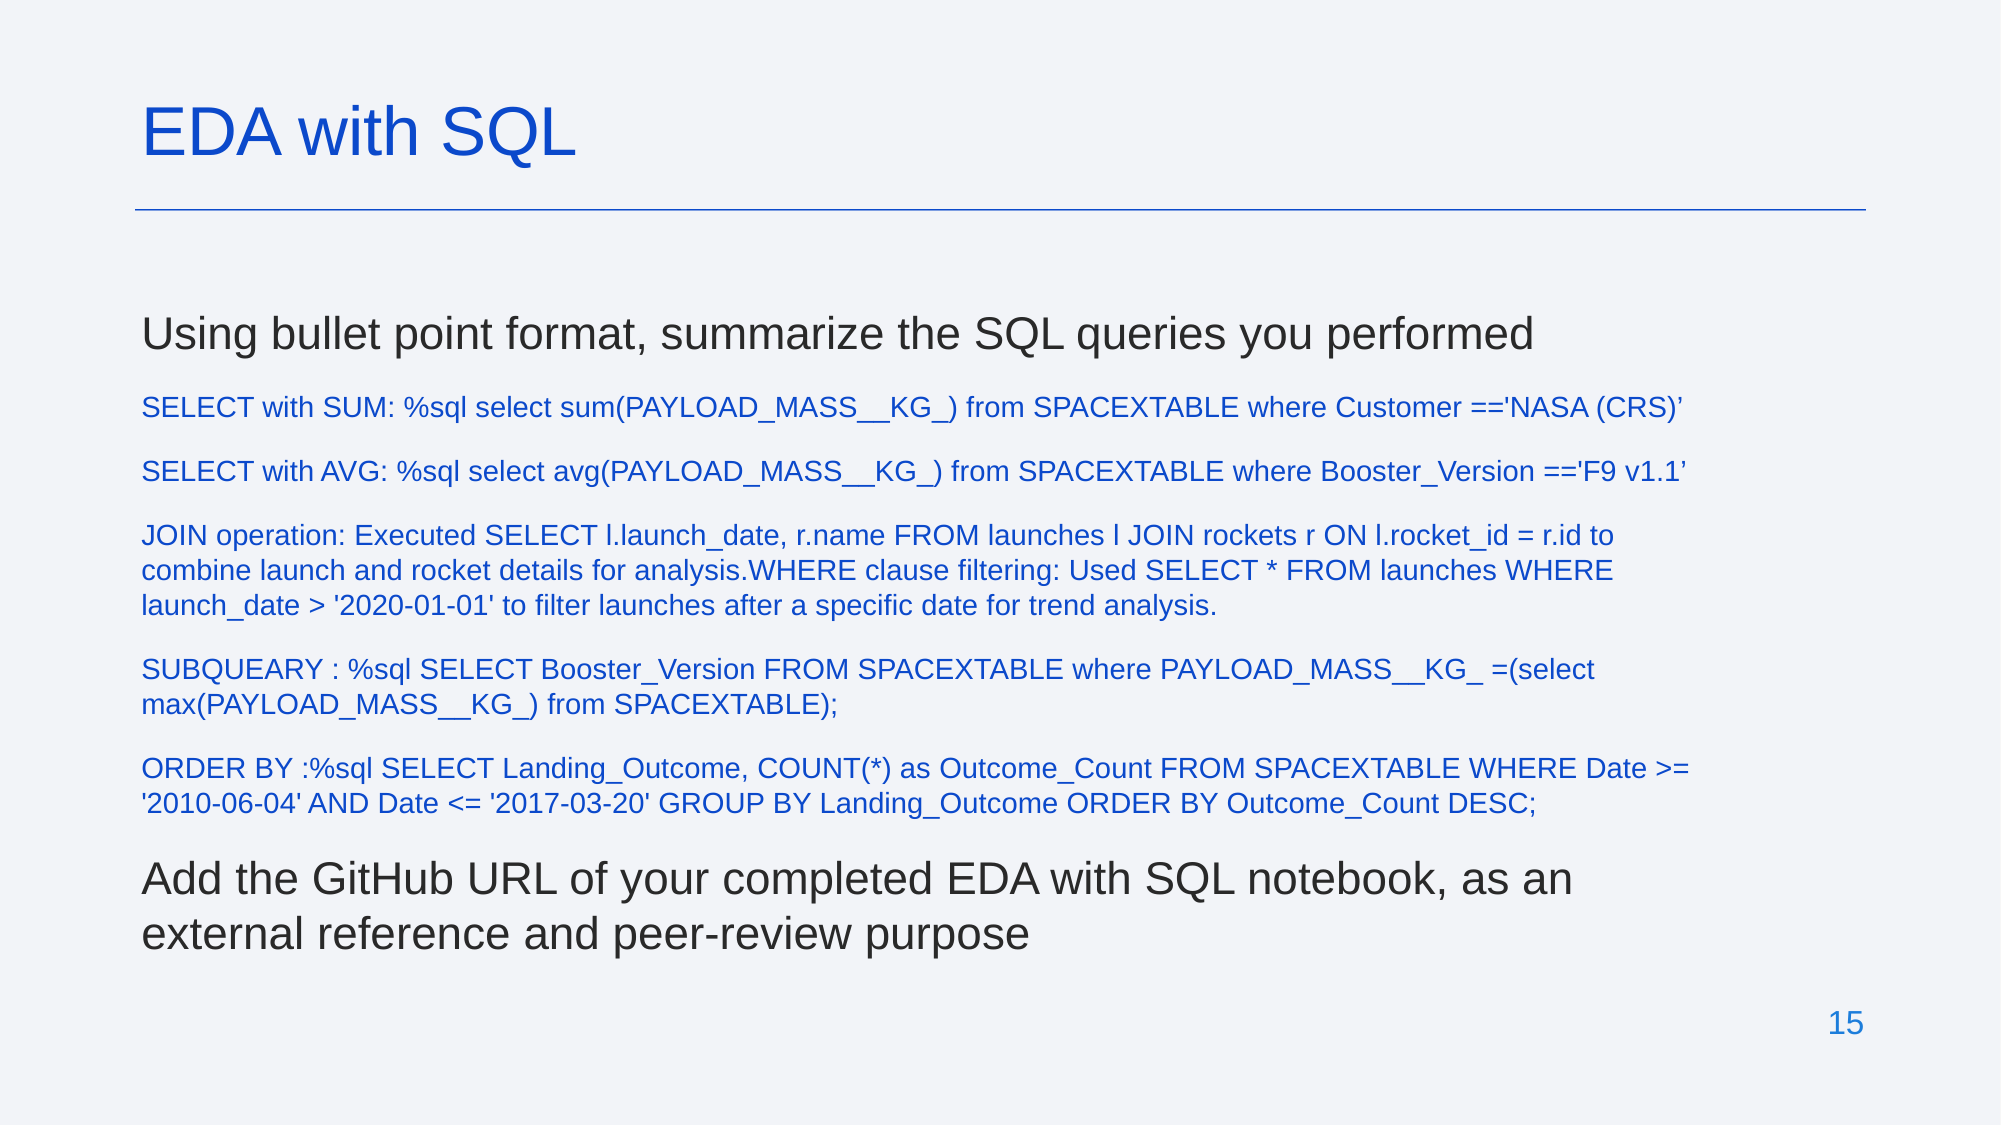

EDA with SQL
Using bullet point format, summarize the SQL queries you performed
SELECT with SUM: %sql select sum(PAYLOAD_MASS__KG_) from SPACEXTABLE where Customer =='NASA (CRS)’
SELECT with AVG: %sql select avg(PAYLOAD_MASS__KG_) from SPACEXTABLE where Booster_Version =='F9 v1.1’
JOIN operation: Executed SELECT l.launch_date, r.name FROM launches l JOIN rockets r ON l.rocket_id = r.id to combine launch and rocket details for analysis.WHERE clause filtering: Used SELECT * FROM launches WHERE launch_date > '2020-01-01' to filter launches after a specific date for trend analysis.
SUBQUEARY : %sql SELECT Booster_Version FROM SPACEXTABLE where PAYLOAD_MASS__KG_ =(select max(PAYLOAD_MASS__KG_) from SPACEXTABLE);
ORDER BY :%sql SELECT Landing_Outcome, COUNT(*) as Outcome_Count FROM SPACEXTABLE WHERE Date >= '2010-06-04' AND Date <= '2017-03-20' GROUP BY Landing_Outcome ORDER BY Outcome_Count DESC;
Add the GitHub URL of your completed EDA with SQL notebook, as an external reference and peer-review purpose

15